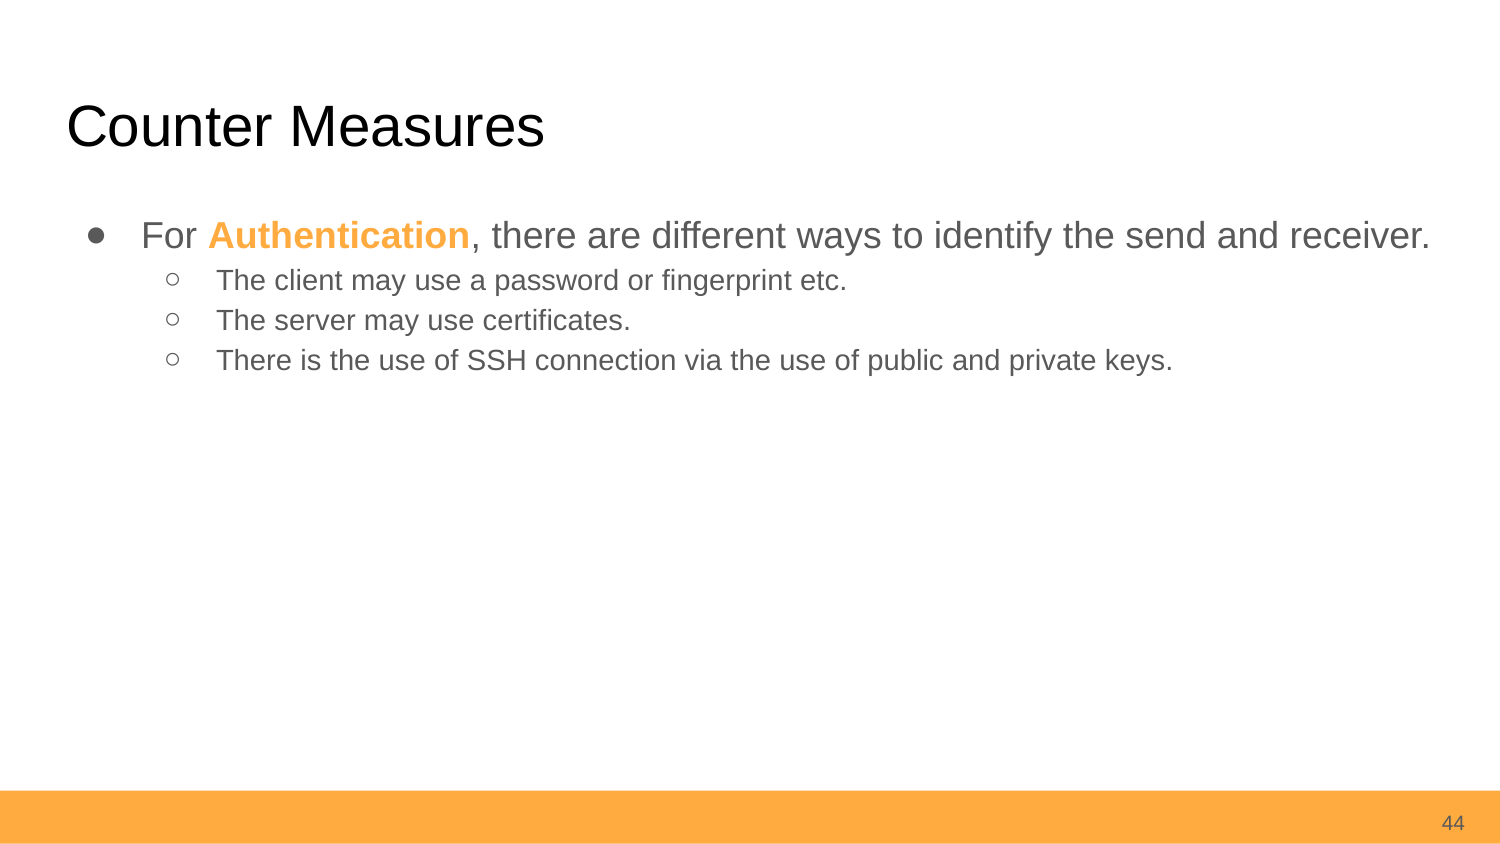

# Counter Measures
For Authentication, there are different ways to identify the send and receiver.
The client may use a password or fingerprint etc.
The server may use certificates.
There is the use of SSH connection via the use of public and private keys.
44